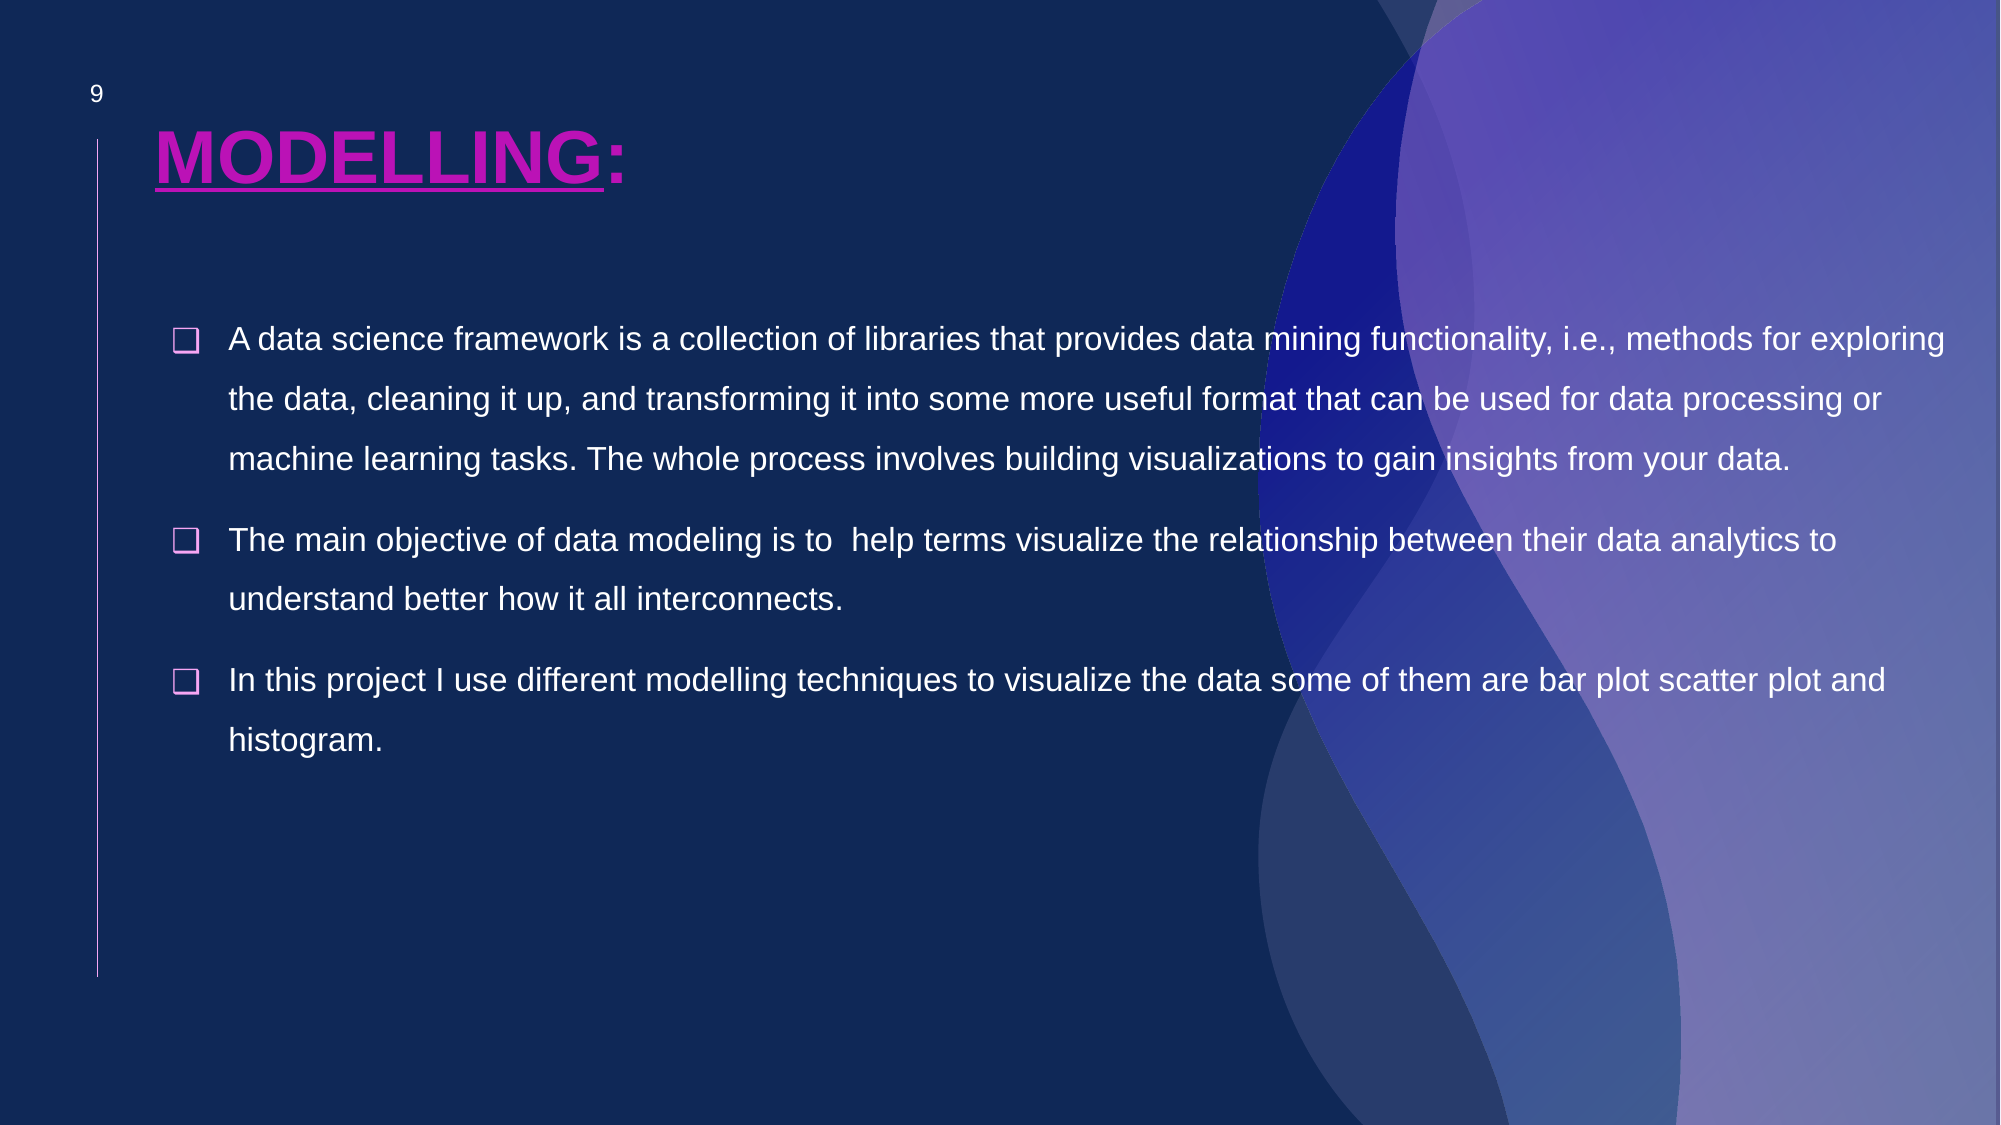

9
# MODELLING:
A data science framework is a collection of libraries that provides data mining functionality, i.e., methods for exploring the data, cleaning it up, and transforming it into some more useful format that can be used for data processing or machine learning tasks. The whole process involves building visualizations to gain insights from your data.
The main objective of data modeling is to  help terms visualize the relationship between their data analytics to understand better how it all interconnects.
In this project I use different modelling techniques to visualize the data some of them are bar plot scatter plot and histogram.